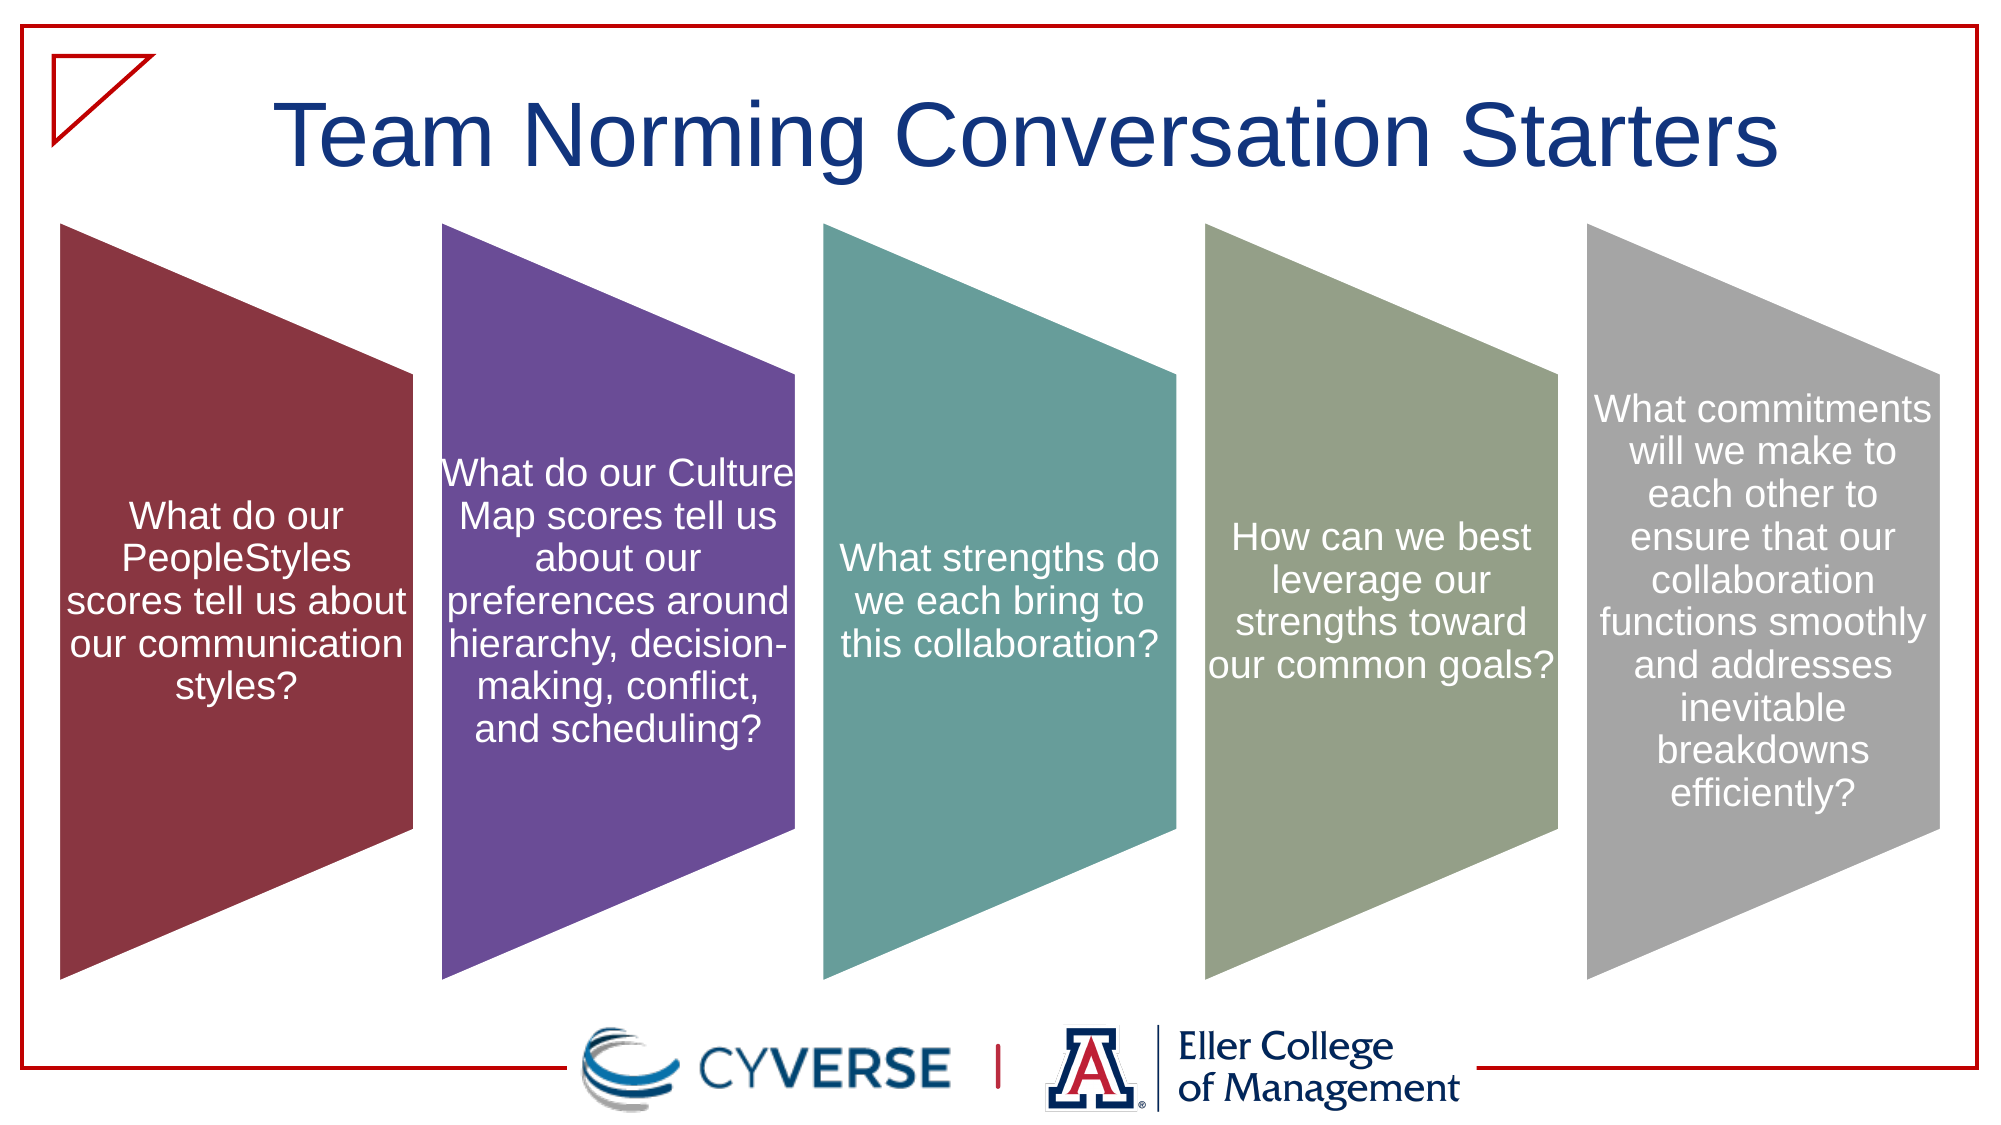

# Team Norming Conversation Starters
What do our PeopleStyles scores tell us about our communication styles?
What do our Culture Map scores tell us about our preferences around hierarchy, decision-making, conflict, and scheduling?
What strengths do we each bring to this collaboration?
How can we best leverage our strengths toward our common goals?
What commitments will we make to each other to ensure that our collaboration functions smoothly and addresses inevitable breakdowns efficiently?